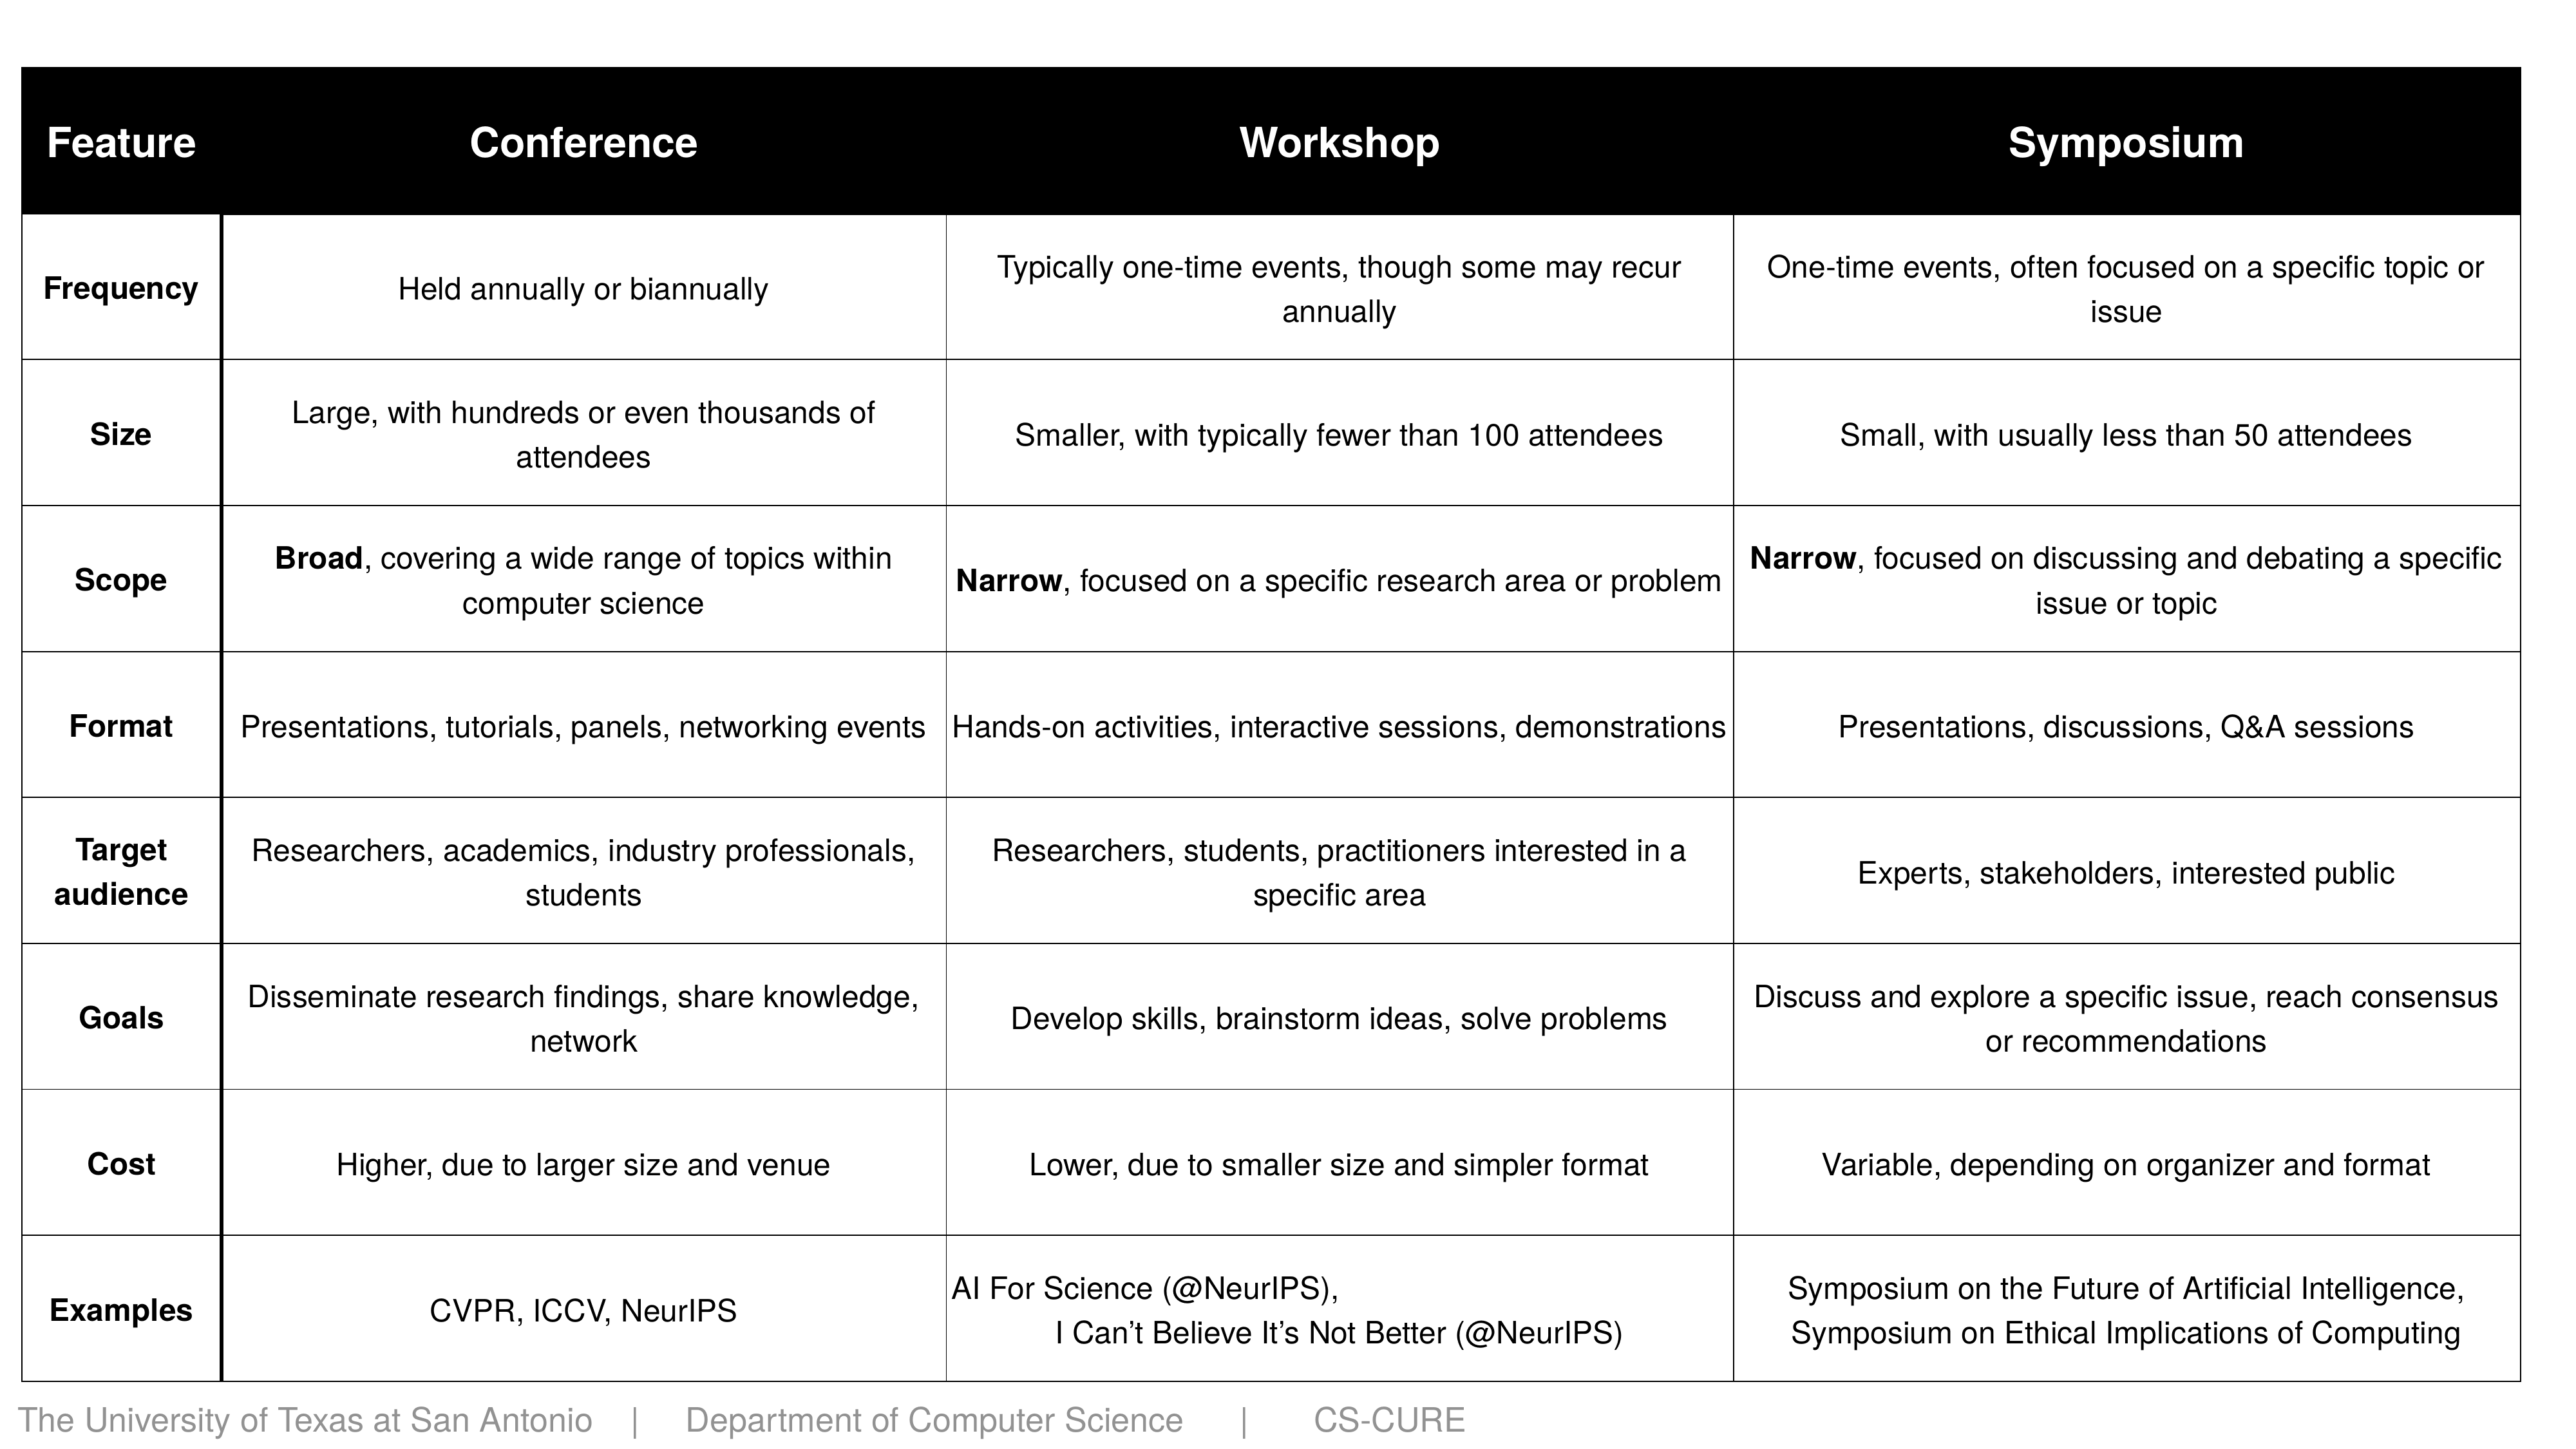

| Feature | Conference | Workshop | Symposium |
| --- | --- | --- | --- |
| Frequency | Held annually or biannually | Typically one-time events, though some may recur annually | One-time events, often focused on a specific topic or issue |
| Size | Large, with hundreds or even thousands of attendees | Smaller, with typically fewer than 100 attendees | Small, with usually less than 50 attendees |
| Scope | Broad, covering a wide range of topics within computer science | Narrow, focused on a specific research area or problem | Narrow, focused on discussing and debating a specific issue or topic |
| Format | Presentations, tutorials, panels, networking events | Hands-on activities, interactive sessions, demonstrations | Presentations, discussions, Q&A sessions |
| Target audience | Researchers, academics, industry professionals, students | Researchers, students, practitioners interested in a specific area | Experts, stakeholders, interested public |
| Goals | Disseminate research findings, share knowledge, network | Develop skills, brainstorm ideas, solve problems | Discuss and explore a specific issue, reach consensus or recommendations |
| Cost | Higher, due to larger size and venue | Lower, due to smaller size and simpler format | Variable, depending on organizer and format |
| Examples | CVPR, ICCV, NeurIPS | AI For Science (@NeurIPS), I Can’t Believe It’s Not Better (@NeurIPS) | Symposium on the Future of Artificial Intelligence, Symposium on Ethical Implications of Computing |
21